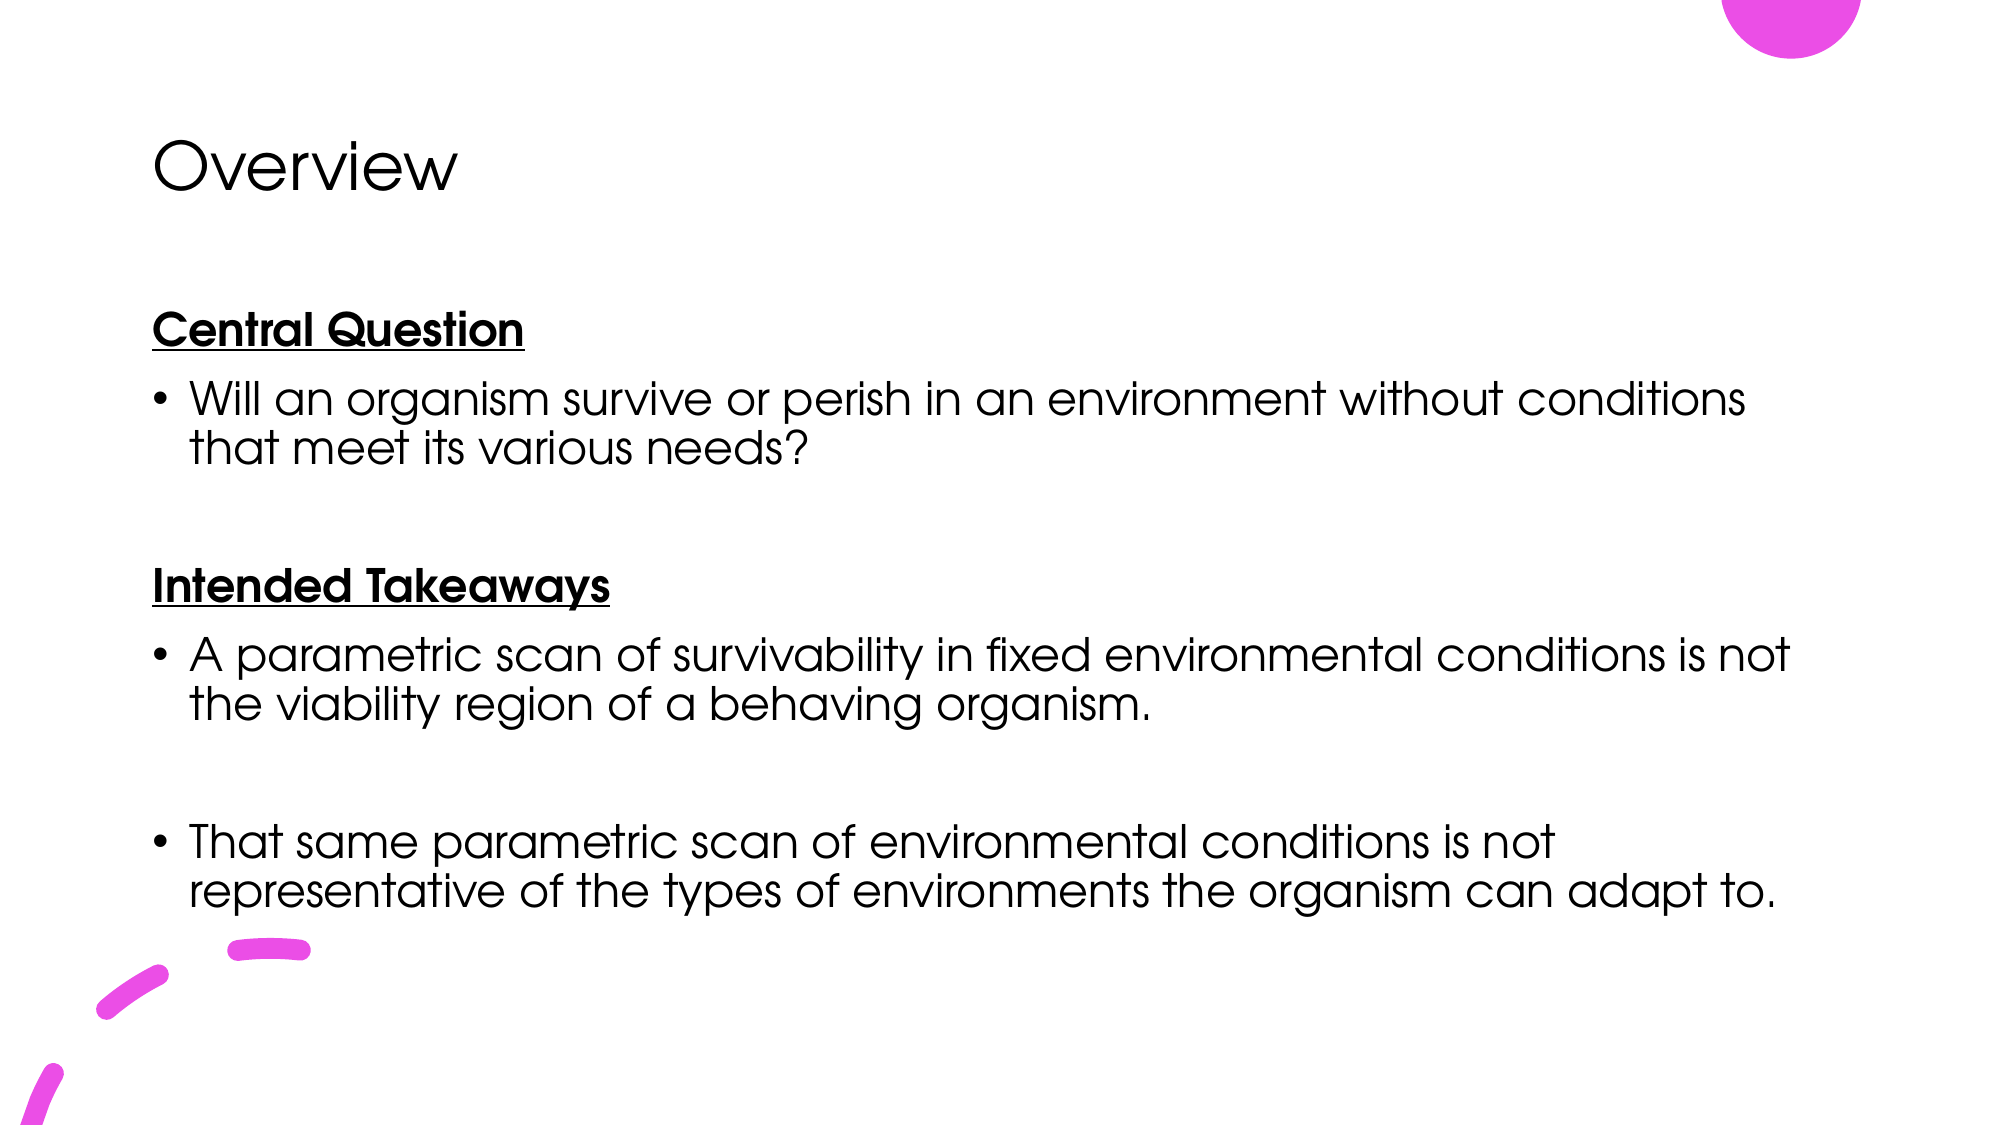

# Overview
Central Question
Will an organism survive or perish in an environment without conditions that meet its various needs?

Intended Takeaways
A parametric scan of survivability in fixed environmental conditions is not the viability region of a behaving organism.

That same parametric scan of environmental conditions is not representative of the types of environments the organism can adapt to.